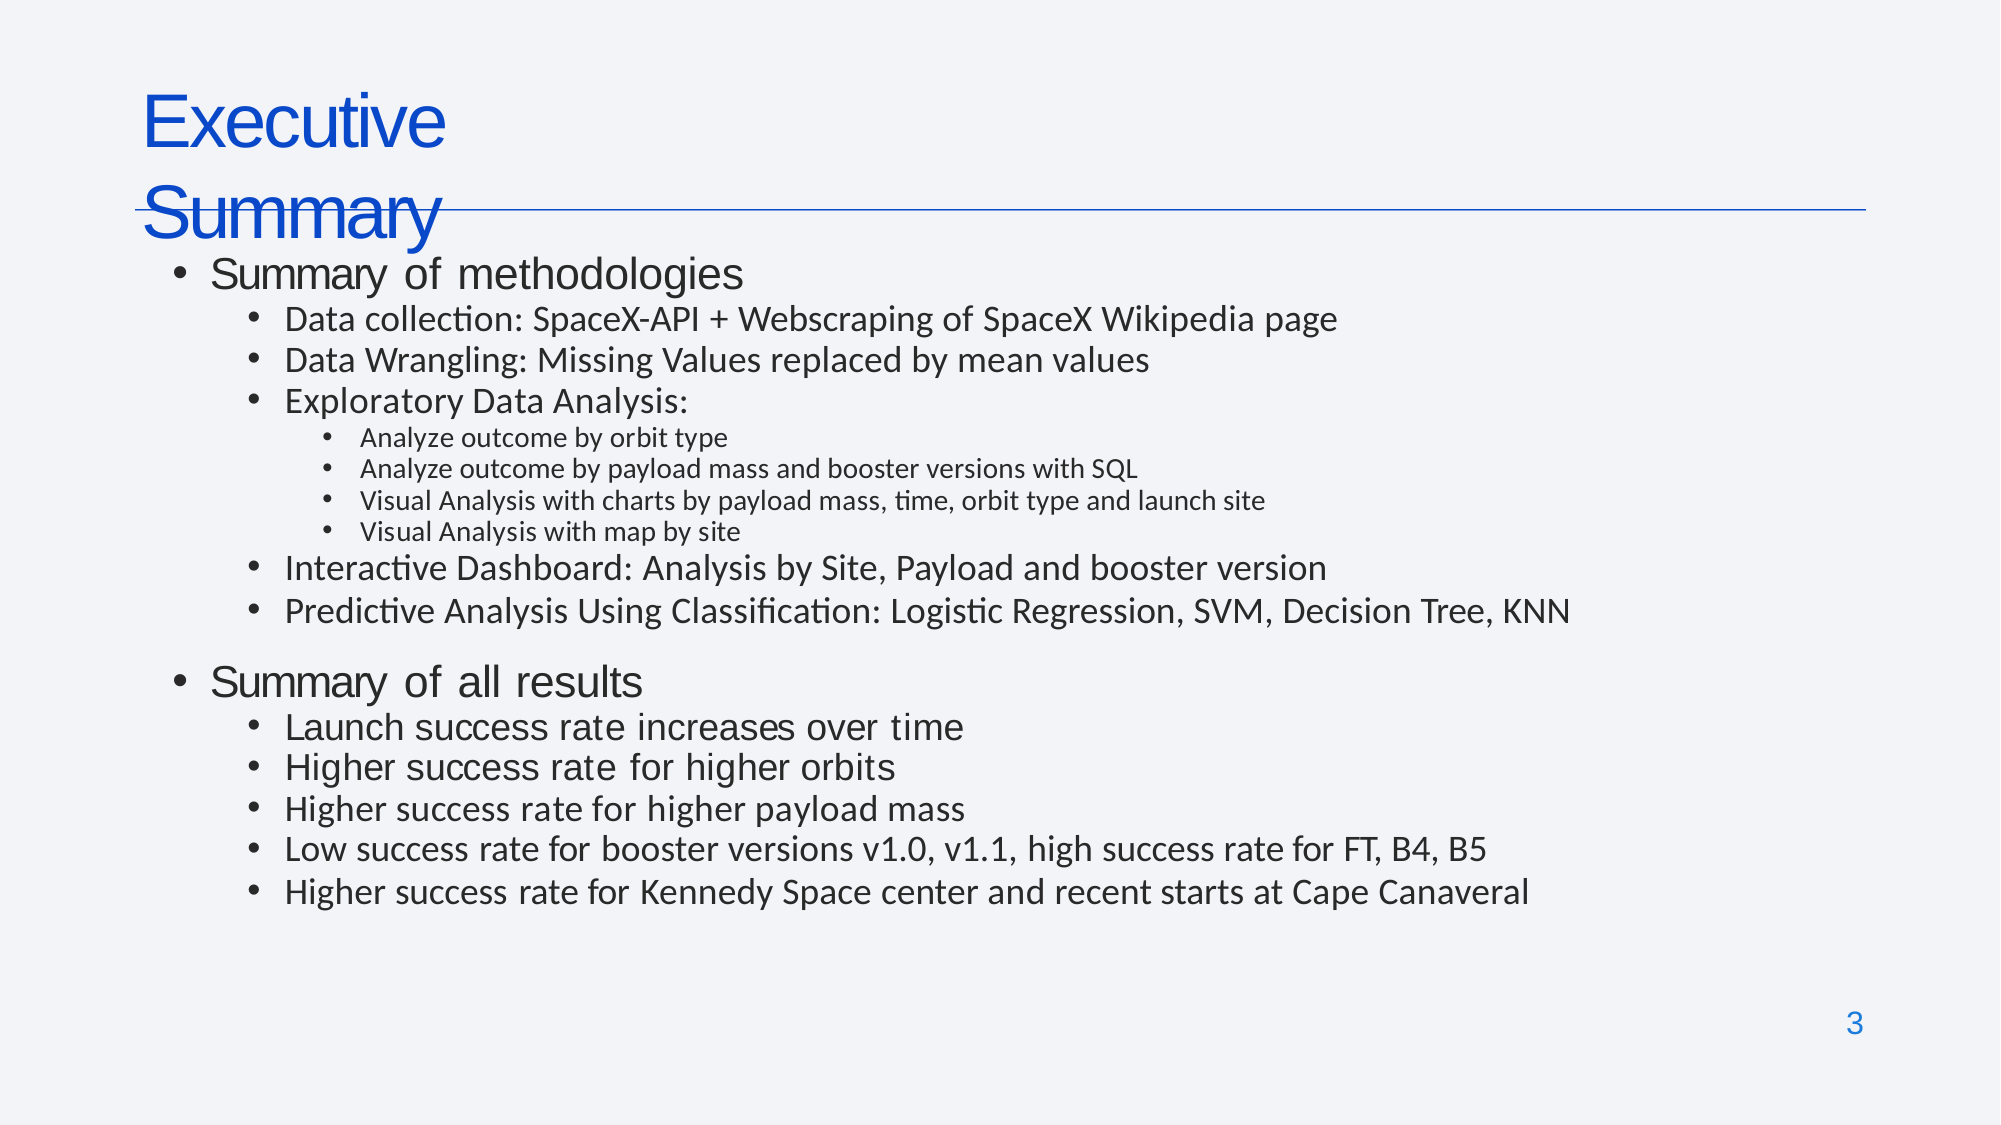

# Executive Summary
Summary of methodologies
Data collection: SpaceX-API + Webscraping of SpaceX Wikipedia page
Data Wrangling: Missing Values replaced by mean values
Exploratory Data Analysis:
Analyze outcome by orbit type
Analyze outcome by payload mass and booster versions with SQL
Visual Analysis with charts by payload mass, time, orbit type and launch site
Visual Analysis with map by site
Interactive Dashboard: Analysis by Site, Payload and booster version
Predictive Analysis Using Classification: Logistic Regression, SVM, Decision Tree, KNN
Summary of all results
Launch success rate increases over time
Higher success rate for higher orbits
Higher success rate for higher payload mass
Low success rate for booster versions v1.0, v1.1, high success rate for FT, B4, B5
Higher success rate for Kennedy Space center and recent starts at Cape Canaveral
3